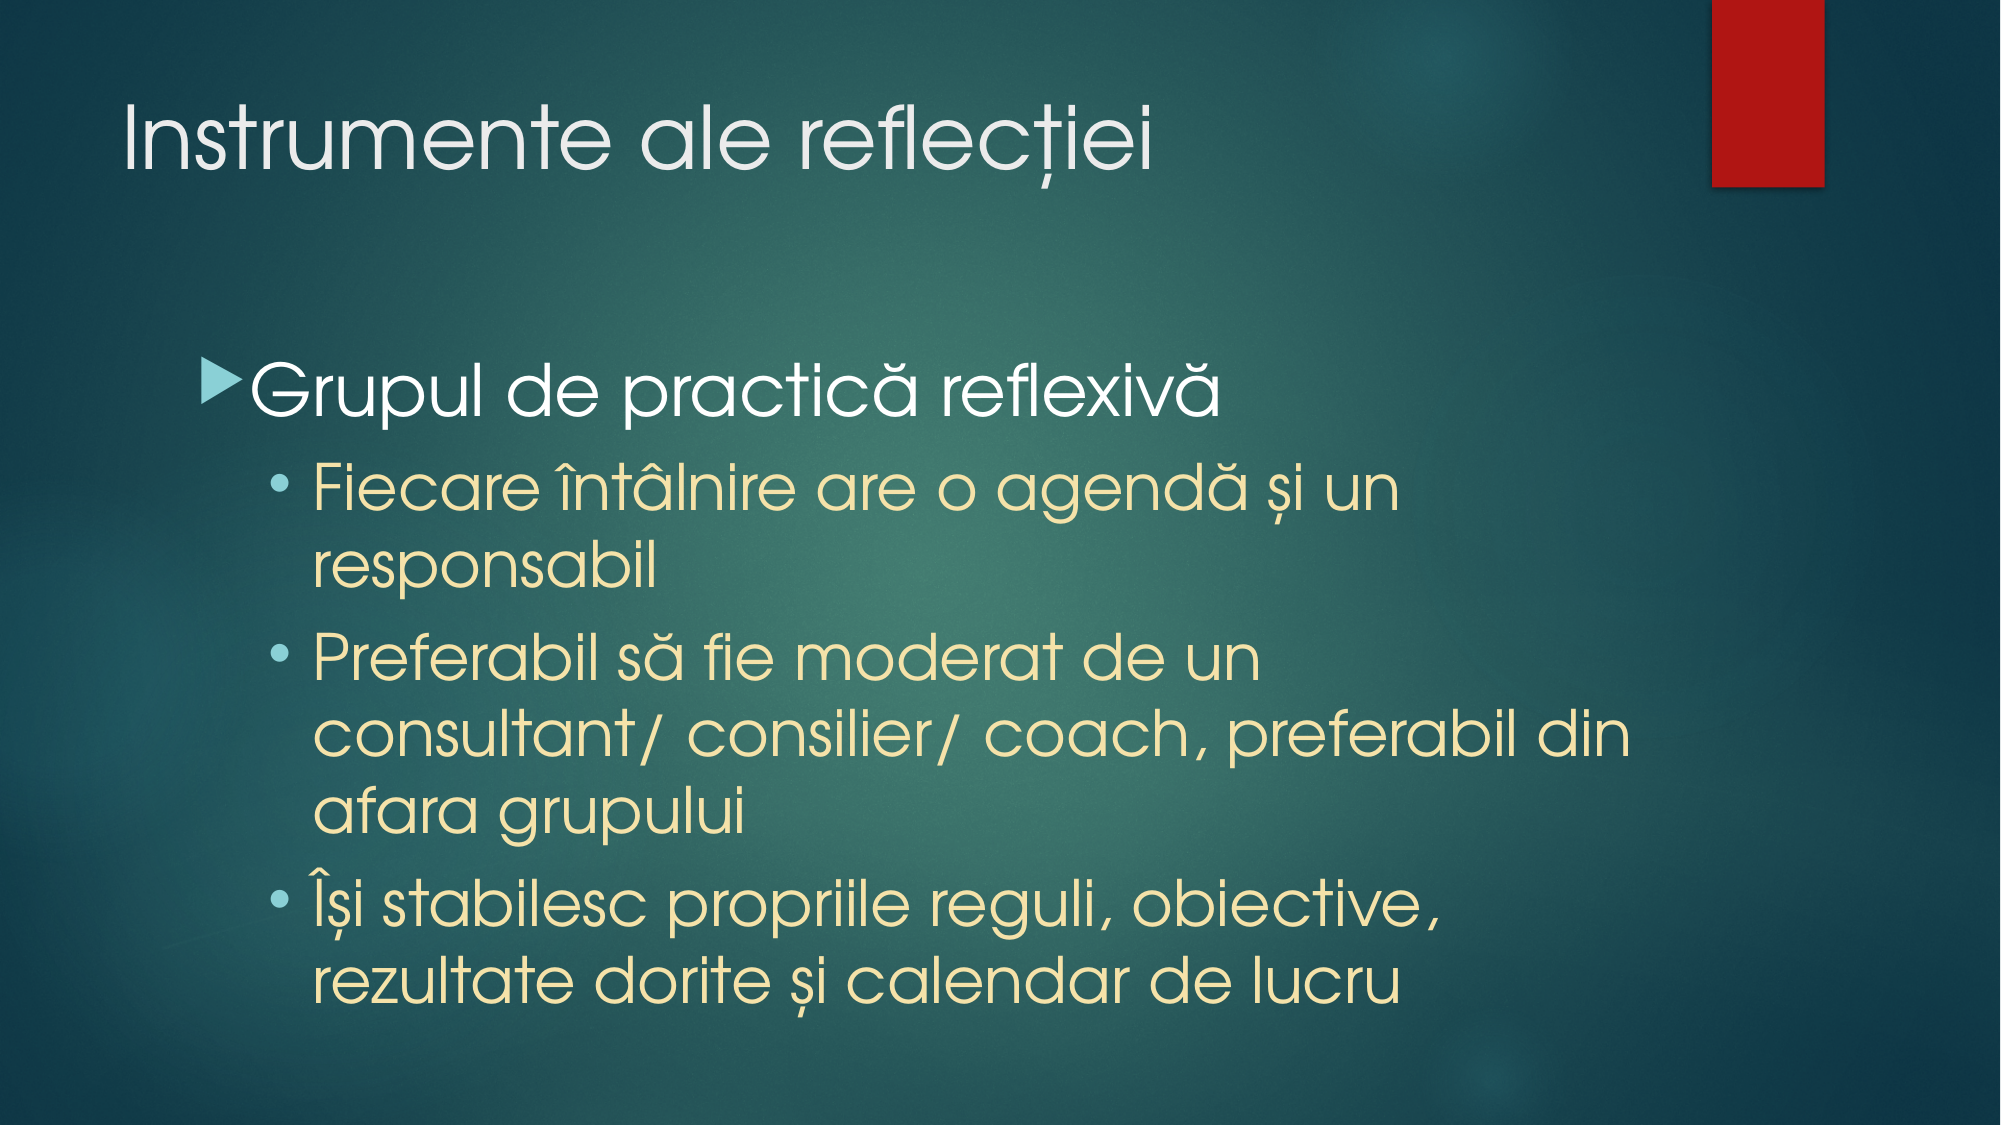

# Instrumente ale reflecţiei
Grupul de practică reflexivă
Fiecare întâlnire are o agendă și un responsabil
Preferabil să fie moderat de un consultant/ consilier/ coach, preferabil din afara grupului
Își stabilesc propriile reguli, obiective, rezultate dorite și calendar de lucru